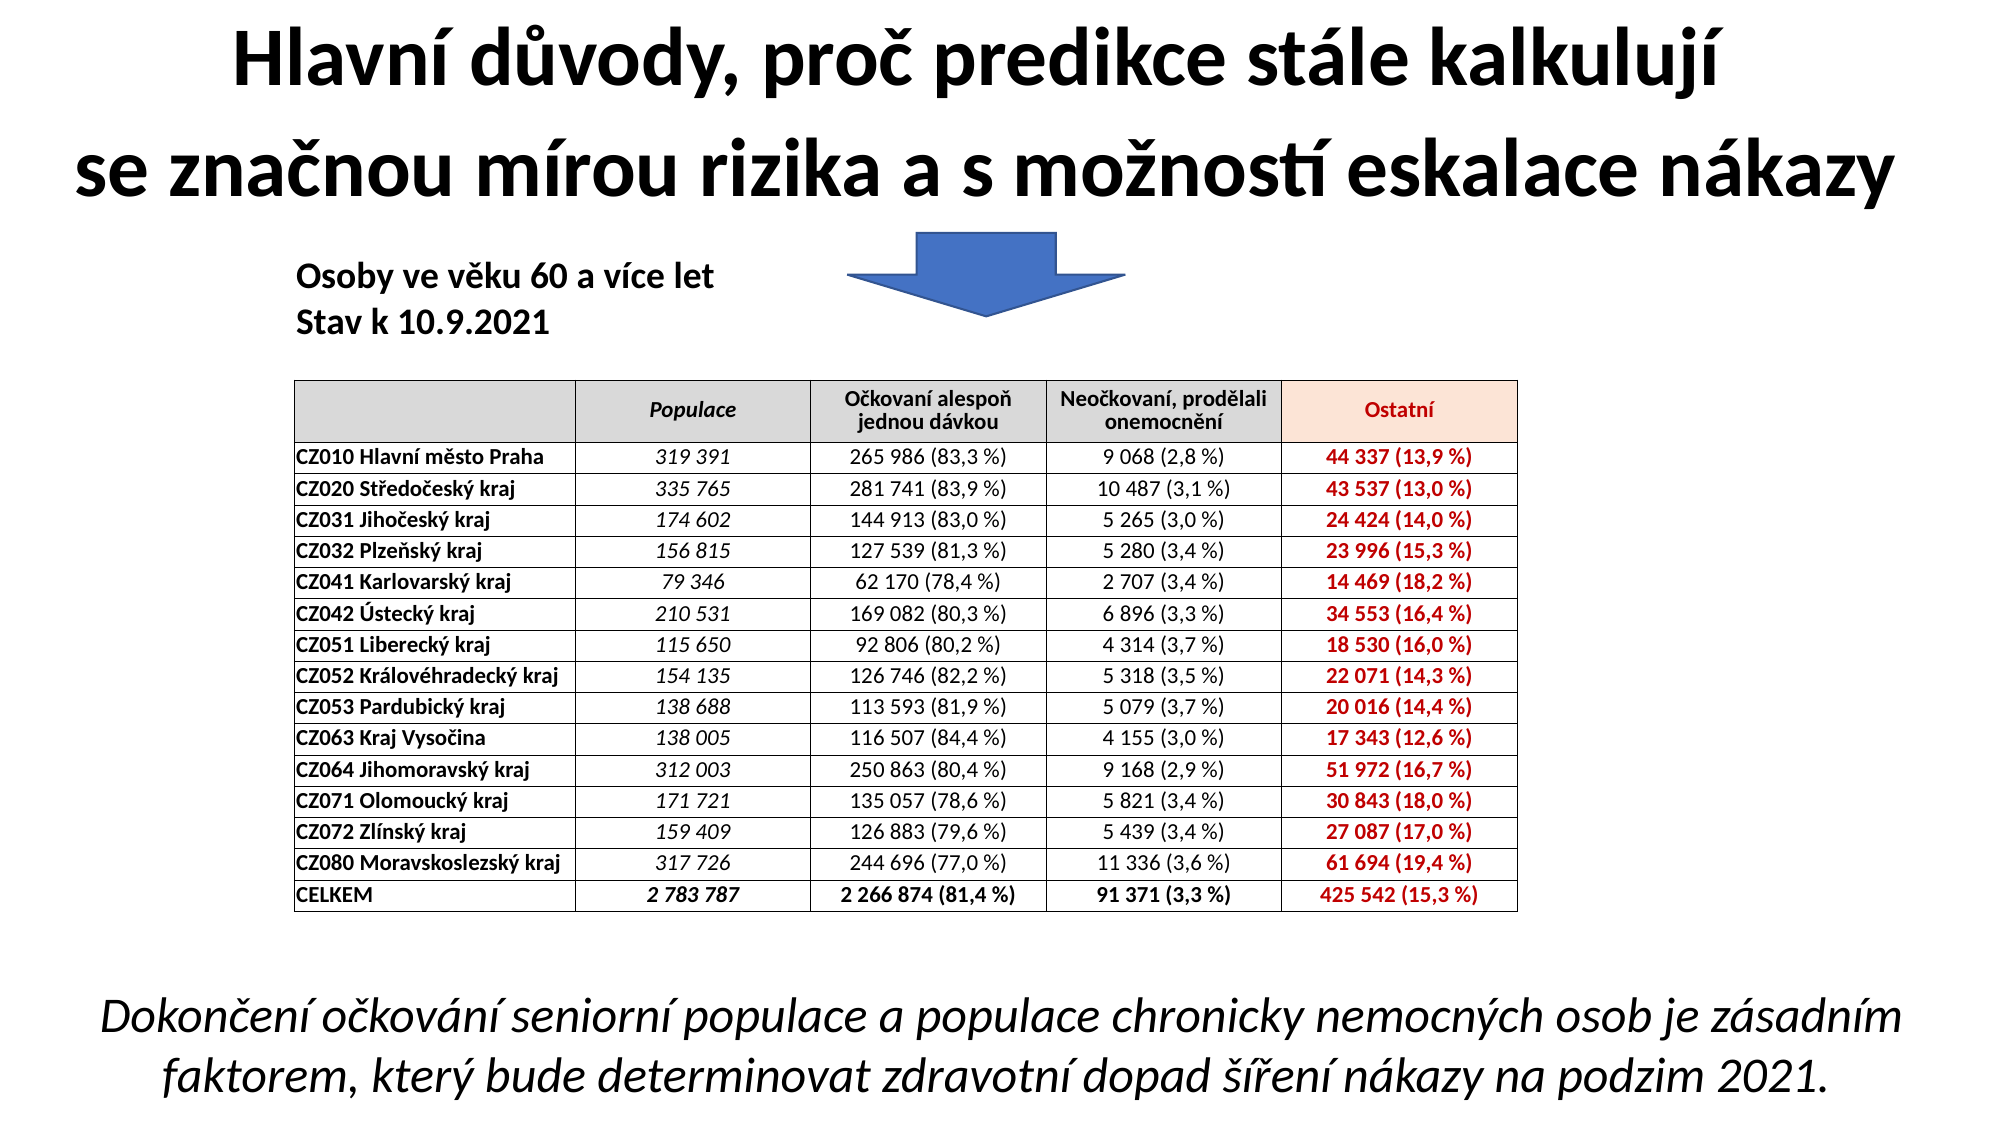

Hlavní důvody, proč predikce stále kalkulují
se značnou mírou rizika a s možností eskalace nákazy

| Osoby ve věku 60 a více let |
| --- |
| Stav k 10.9.2021 |
|  | Populace | Očkovaní alespoň jednou dávkou | Neočkovaní, prodělali onemocnění | Ostatní |
| --- | --- | --- | --- | --- |
| CZ010 Hlavní město Praha | 319 391 | 265 986 (83,3 %) | 9 068 (2,8 %) | 44 337 (13,9 %) |
| CZ020 Středočeský kraj | 335 765 | 281 741 (83,9 %) | 10 487 (3,1 %) | 43 537 (13,0 %) |
| CZ031 Jihočeský kraj | 174 602 | 144 913 (83,0 %) | 5 265 (3,0 %) | 24 424 (14,0 %) |
| CZ032 Plzeňský kraj | 156 815 | 127 539 (81,3 %) | 5 280 (3,4 %) | 23 996 (15,3 %) |
| CZ041 Karlovarský kraj | 79 346 | 62 170 (78,4 %) | 2 707 (3,4 %) | 14 469 (18,2 %) |
| CZ042 Ústecký kraj | 210 531 | 169 082 (80,3 %) | 6 896 (3,3 %) | 34 553 (16,4 %) |
| CZ051 Liberecký kraj | 115 650 | 92 806 (80,2 %) | 4 314 (3,7 %) | 18 530 (16,0 %) |
| CZ052 Královéhradecký kraj | 154 135 | 126 746 (82,2 %) | 5 318 (3,5 %) | 22 071 (14,3 %) |
| CZ053 Pardubický kraj | 138 688 | 113 593 (81,9 %) | 5 079 (3,7 %) | 20 016 (14,4 %) |
| CZ063 Kraj Vysočina | 138 005 | 116 507 (84,4 %) | 4 155 (3,0 %) | 17 343 (12,6 %) |
| CZ064 Jihomoravský kraj | 312 003 | 250 863 (80,4 %) | 9 168 (2,9 %) | 51 972 (16,7 %) |
| CZ071 Olomoucký kraj | 171 721 | 135 057 (78,6 %) | 5 821 (3,4 %) | 30 843 (18,0 %) |
| CZ072 Zlínský kraj | 159 409 | 126 883 (79,6 %) | 5 439 (3,4 %) | 27 087 (17,0 %) |
| CZ080 Moravskoslezský kraj | 317 726 | 244 696 (77,0 %) | 11 336 (3,6 %) | 61 694 (19,4 %) |
| CELKEM | 2 783 787 | 2 266 874 (81,4 %) | 91 371 (3,3 %) | 425 542 (15,3 %) |
Dokončení očkování seniorní populace a populace chronicky nemocných osob je zásadním faktorem, který bude determinovat zdravotní dopad šíření nákazy na podzim 2021.